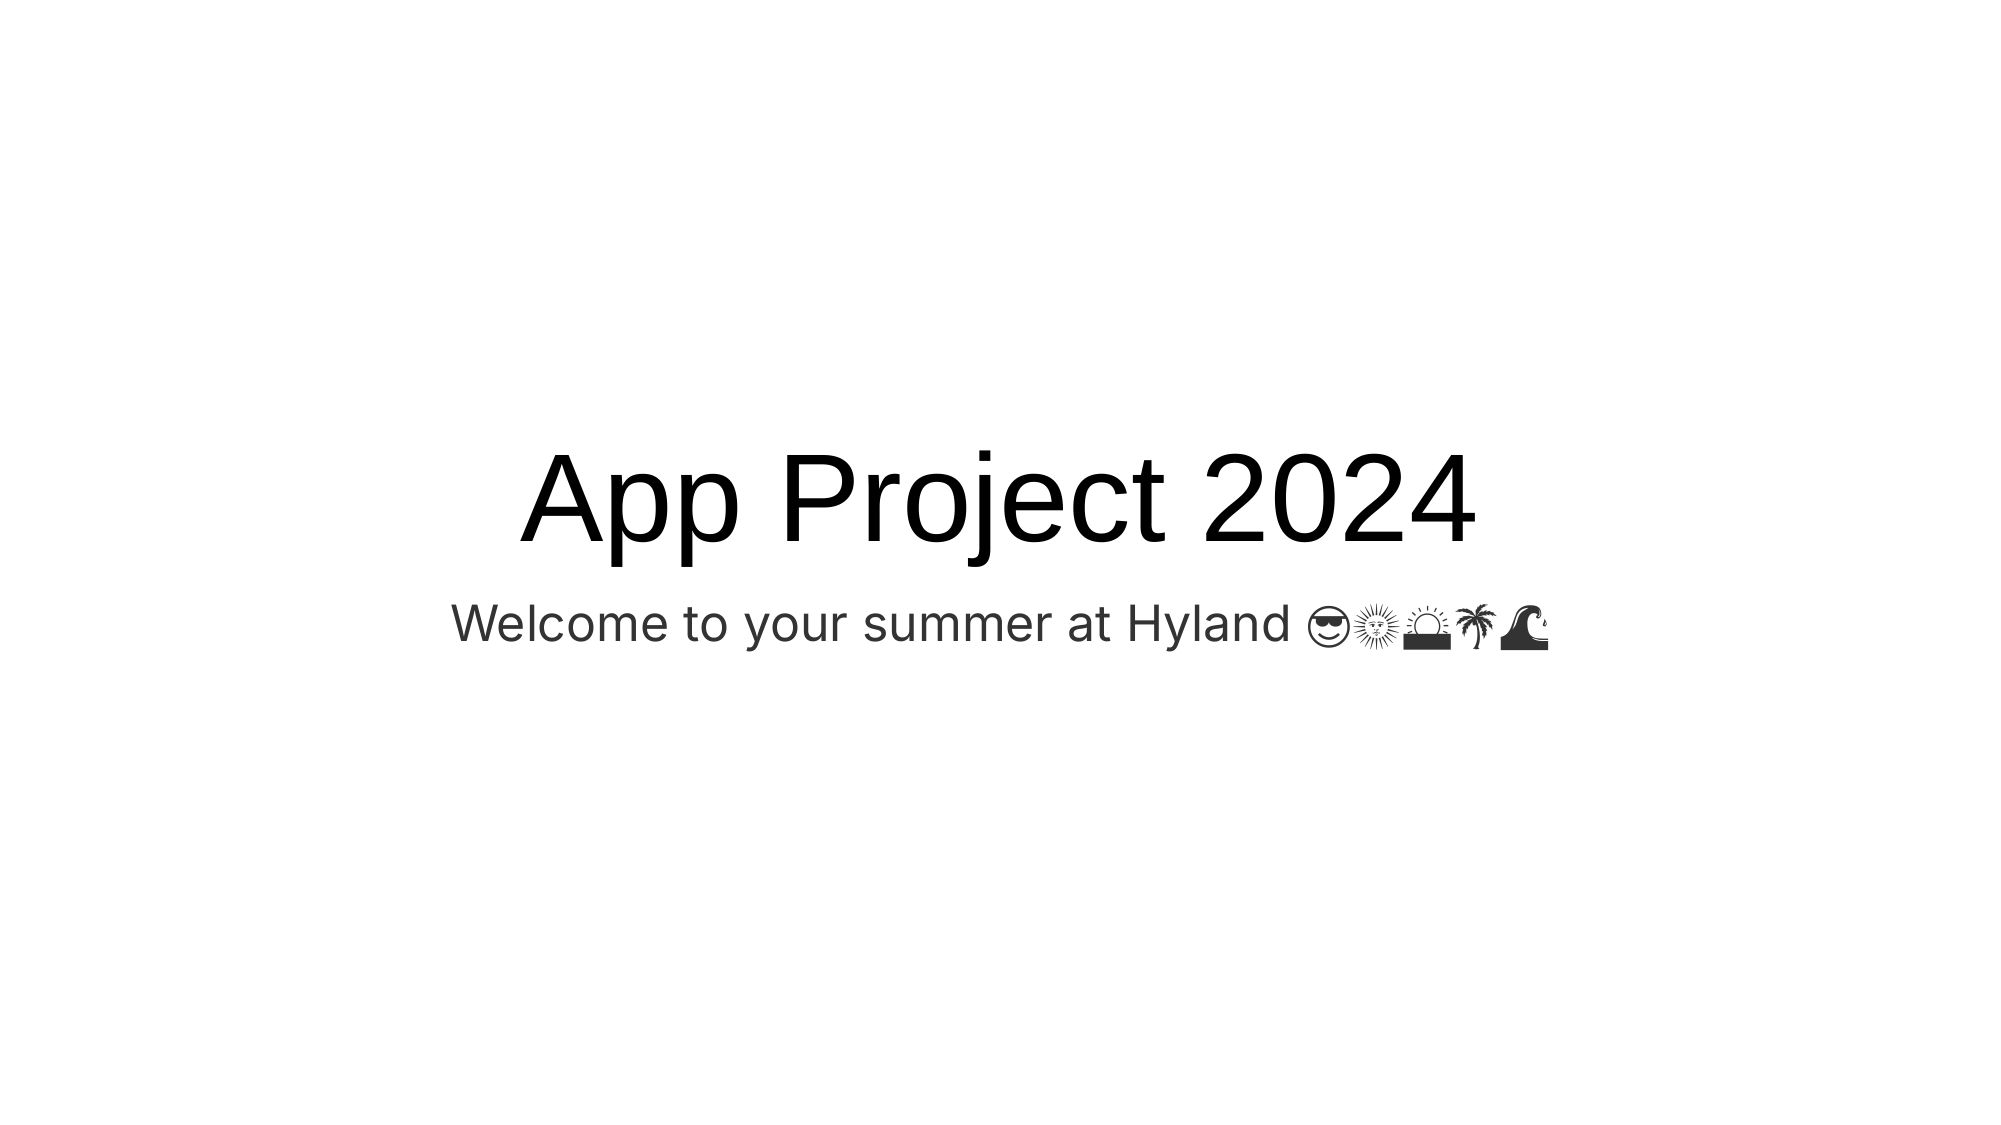

# App Project 2024
Welcome to your summer at Hyland 😎🌞🌅🌴🌊